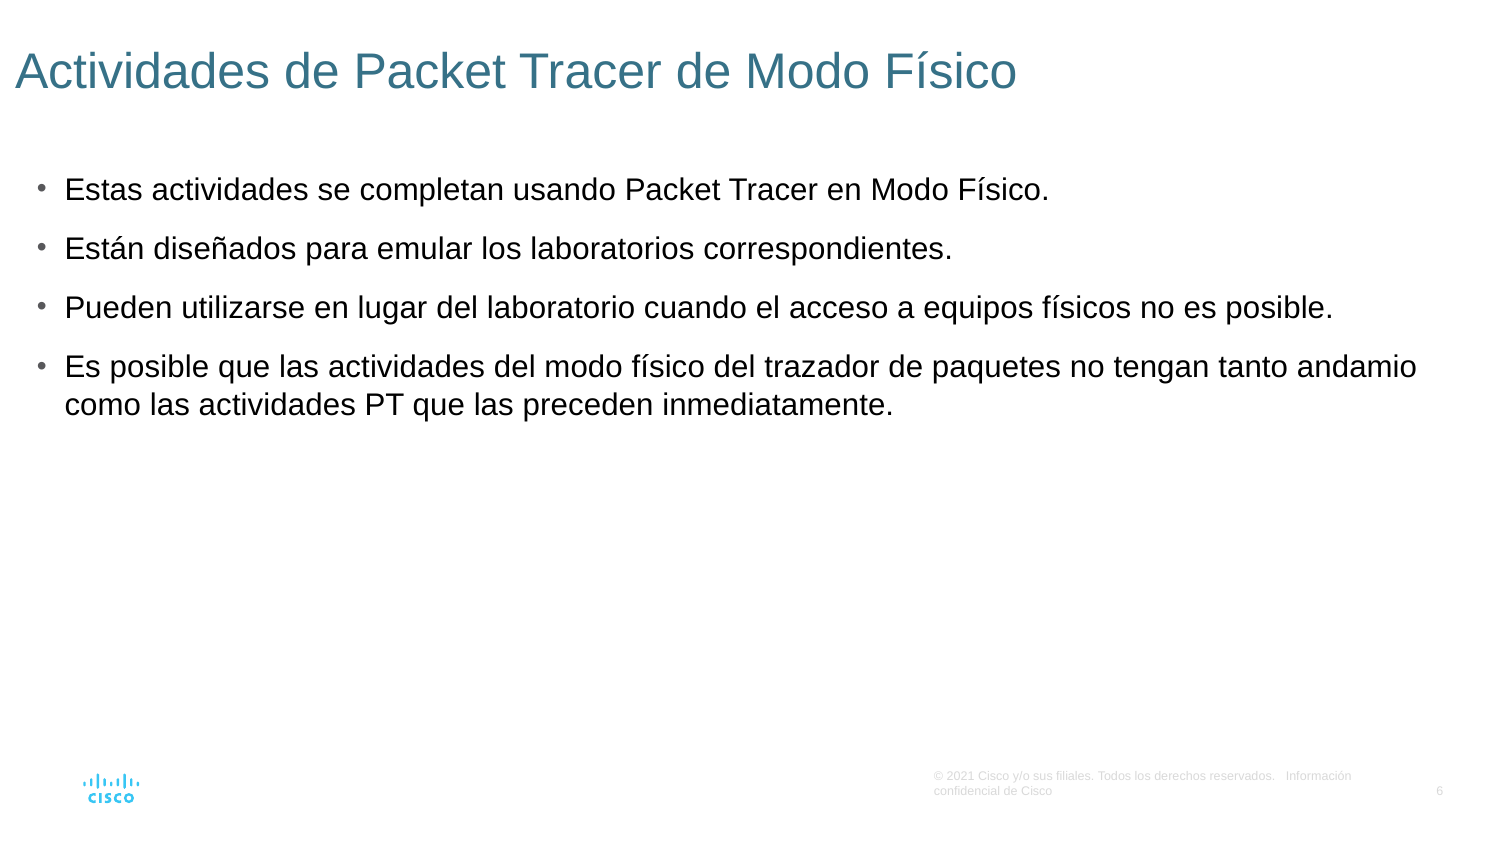

# Actividades de Packet Tracer de Modo Físico
Estas actividades se completan usando Packet Tracer en Modo Físico.
Están diseñados para emular los laboratorios correspondientes.
Pueden utilizarse en lugar del laboratorio cuando el acceso a equipos físicos no es posible.
Es posible que las actividades del modo físico del trazador de paquetes no tengan tanto andamio como las actividades PT que las preceden inmediatamente.